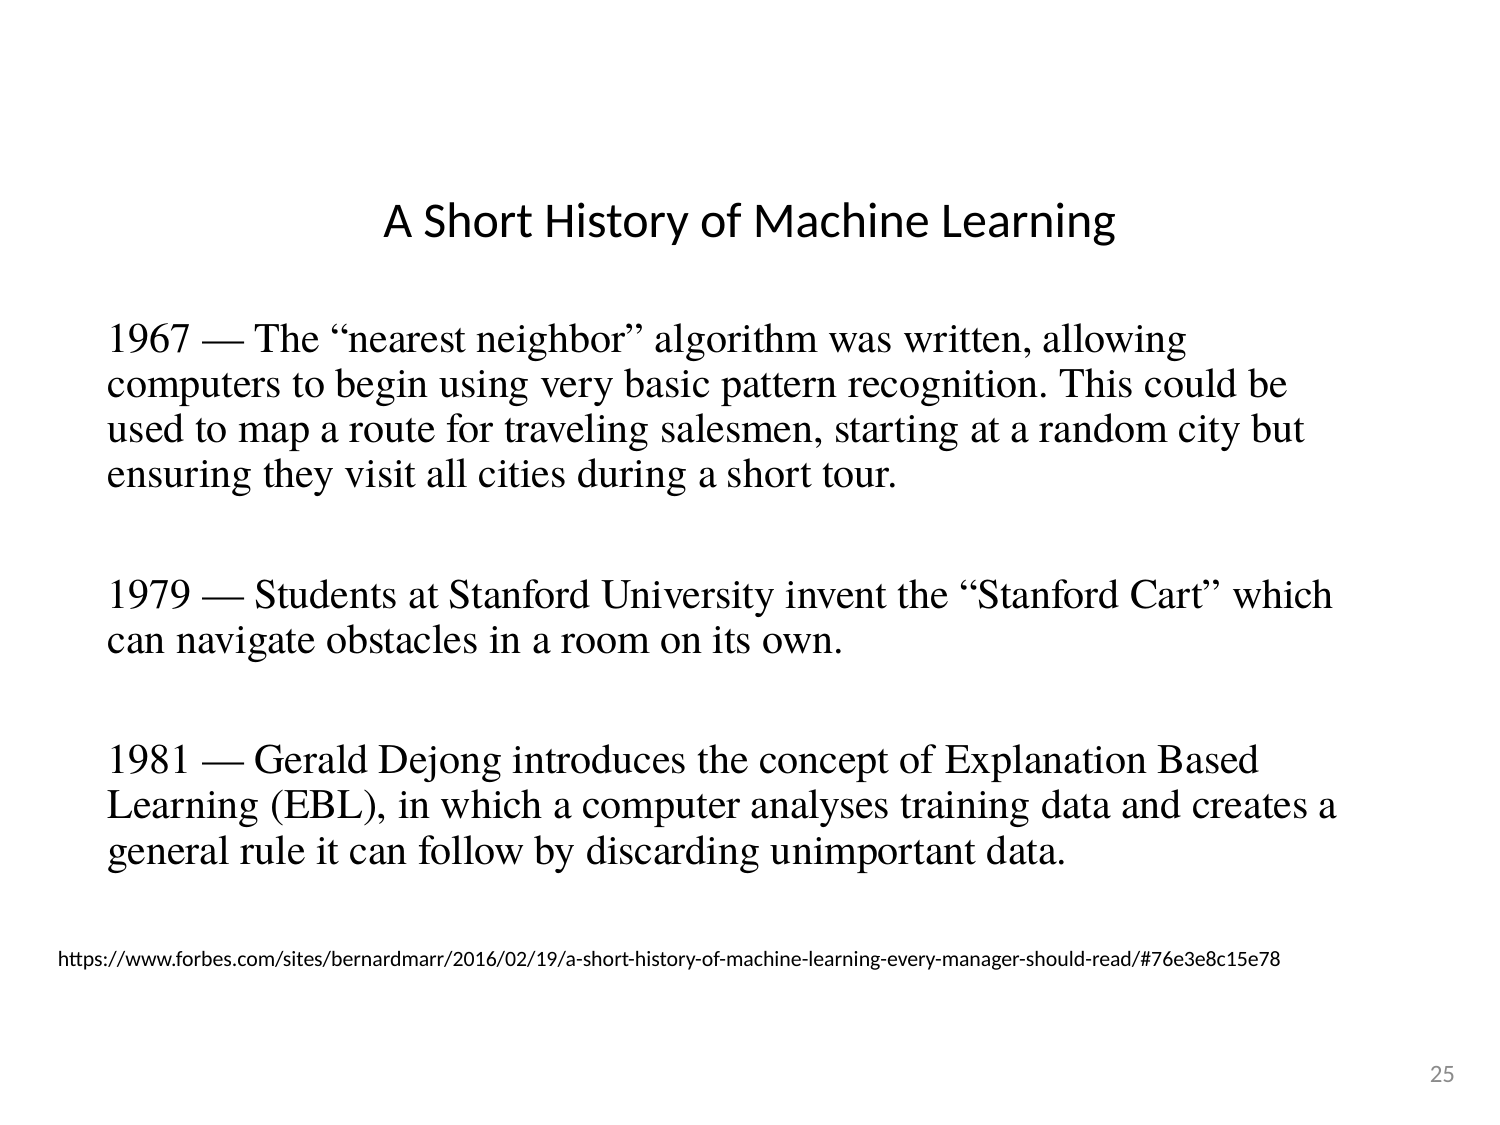

# A Short History of Machine Learning
1967 — The “nearest neighbor” algorithm was written, allowing computers to begin using very basic pattern recognition. This could be used to map a route for traveling salesmen, starting at a random city but ensuring they visit all cities during a short tour.

1979 — Students at Stanford University invent the “Stanford Cart” which can navigate obstacles in a room on its own.

1981 — Gerald Dejong introduces the concept of Explanation Based Learning (EBL), in which a computer analyses training data and creates a general rule it can follow by discarding unimportant data.
https://www.forbes.com/sites/bernardmarr/2016/02/19/a-short-history-of-machine-learning-every-manager-should-read/#76e3e8c15e78
25